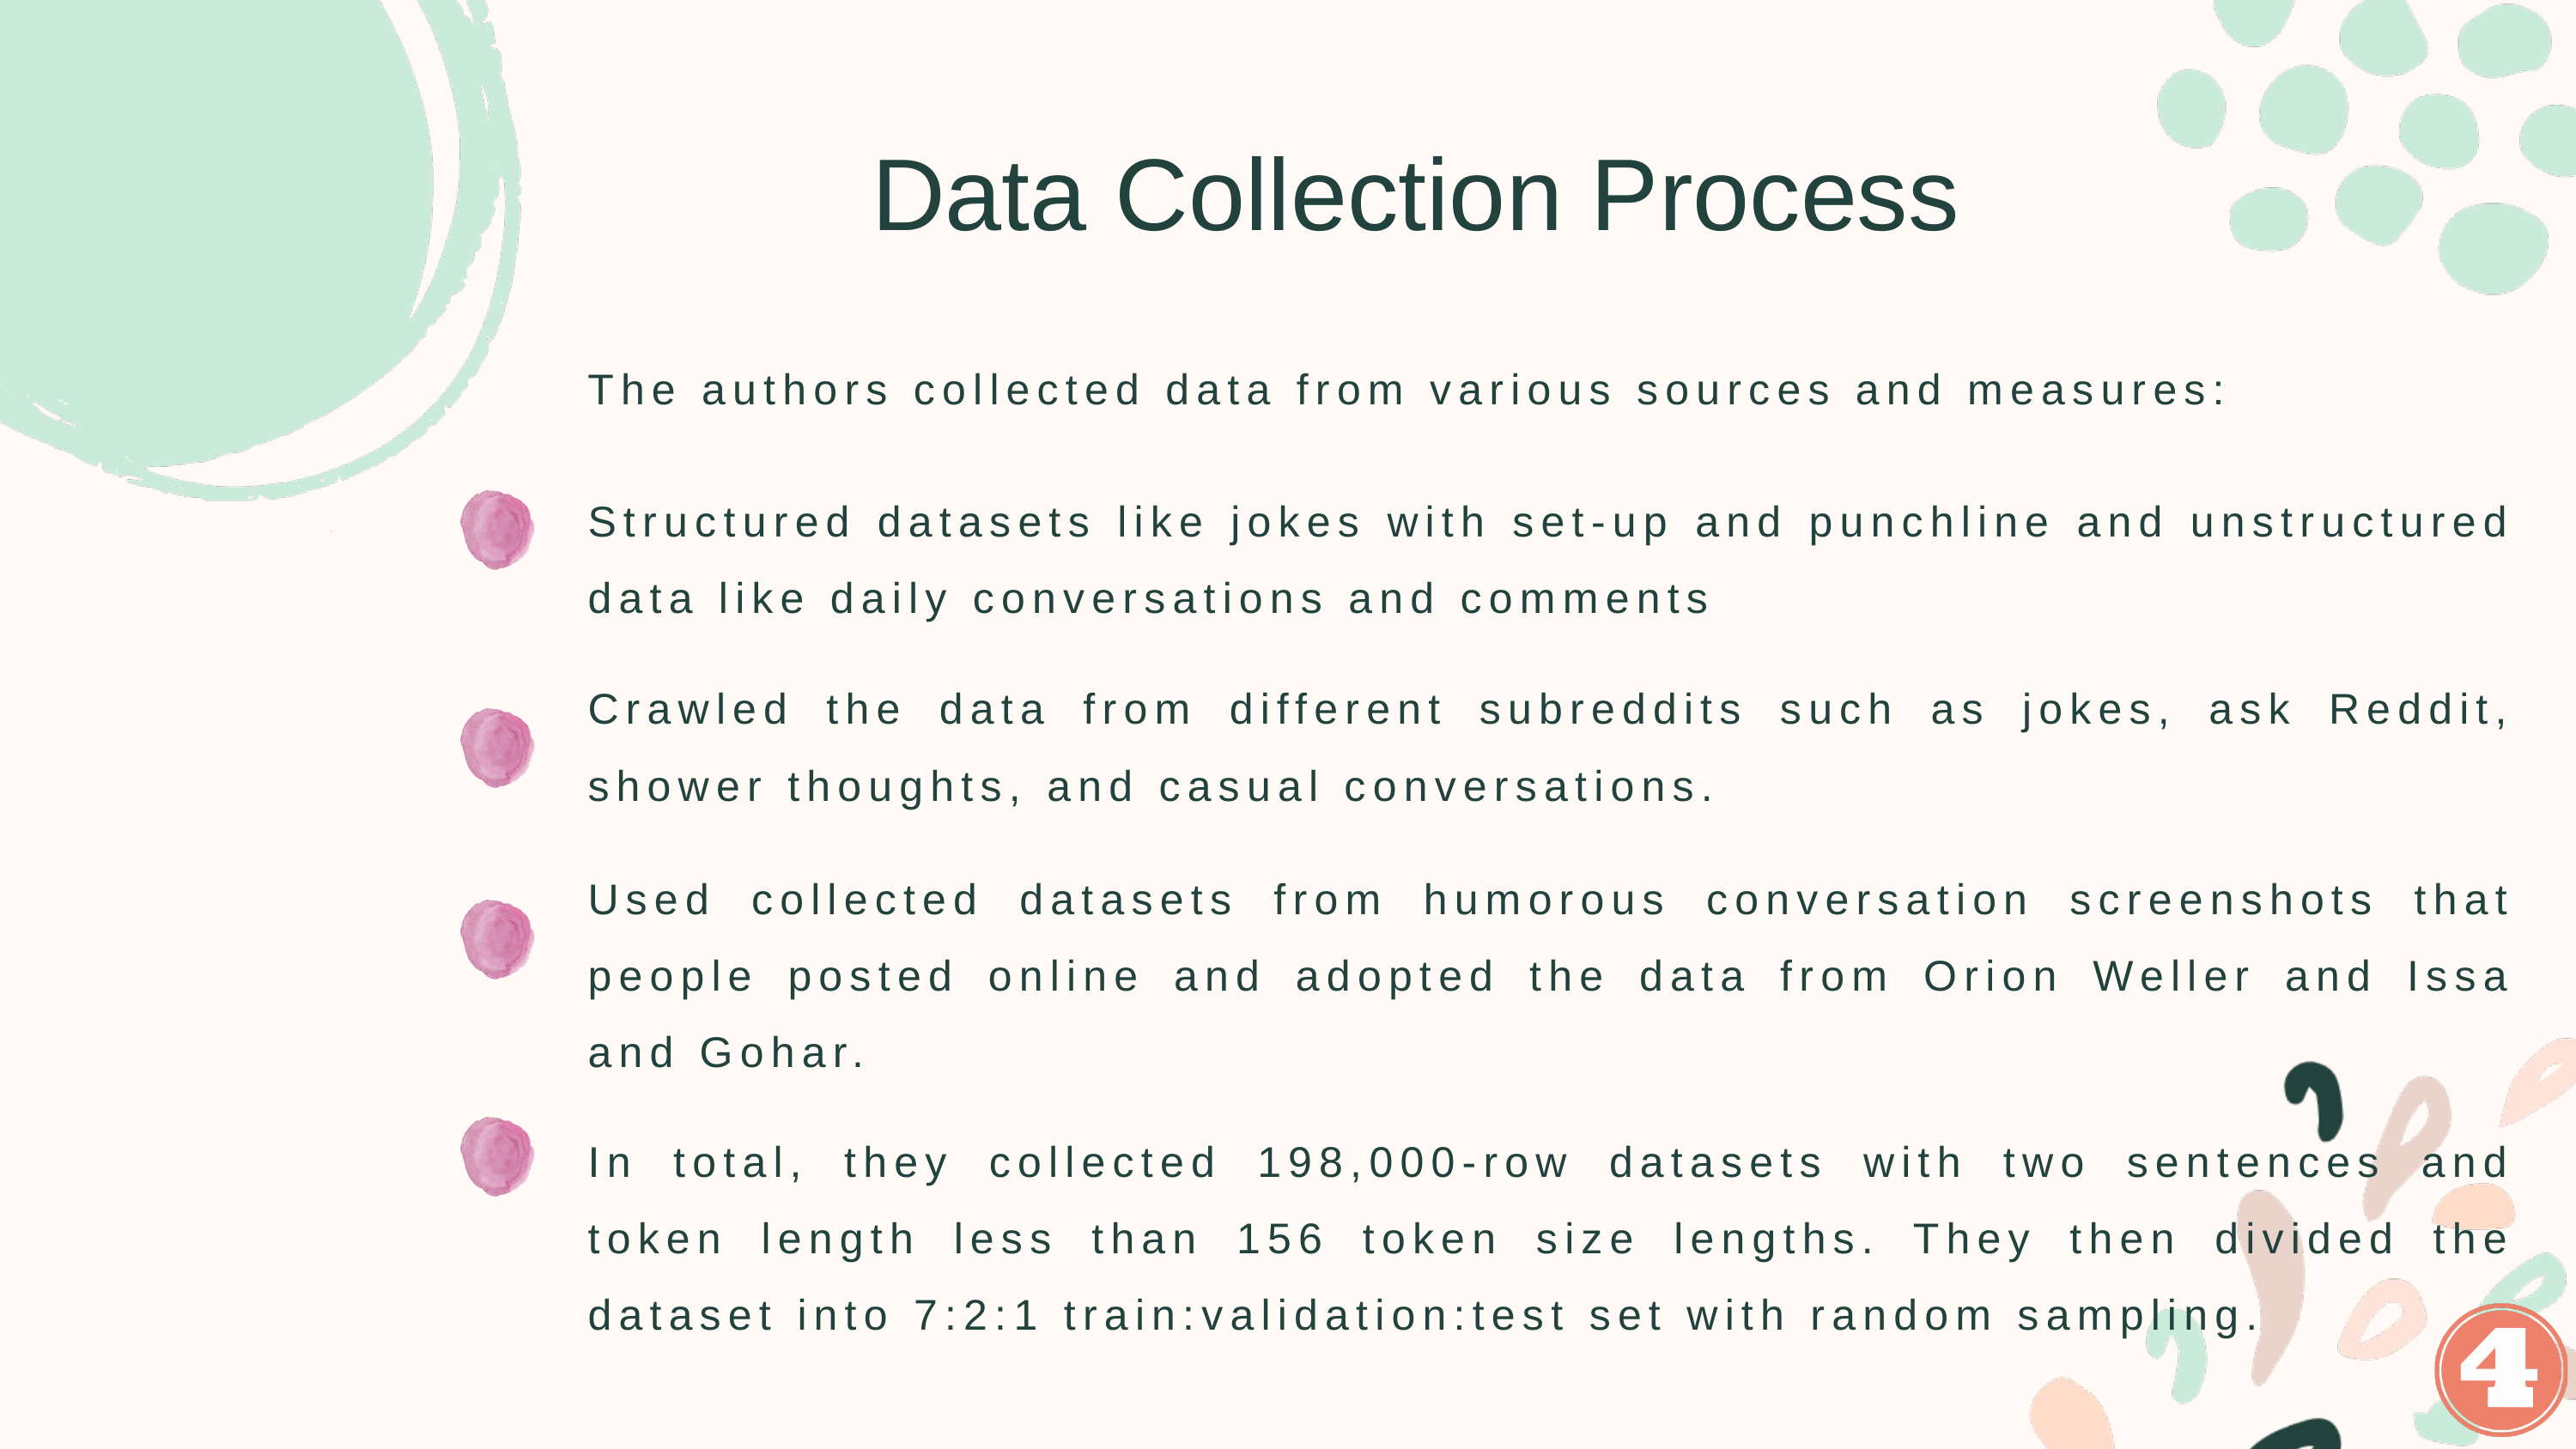

Data Collection Process
The authors collected data from various sources and measures:

Structured datasets like jokes with set-up and punchline and unstructured data like daily conversations and comments

Crawled the data from different subreddits such as jokes, ask Reddit, shower thoughts, and casual conversations.

Used collected datasets from humorous conversation screenshots that people posted online and adopted the data from Orion Weller and Issa and Gohar.

In total, they collected 198,000-row datasets with two sentences and token length less than 156 token size lengths. They then divided the dataset into 7:2:1 train:validation:test set with random sampling.